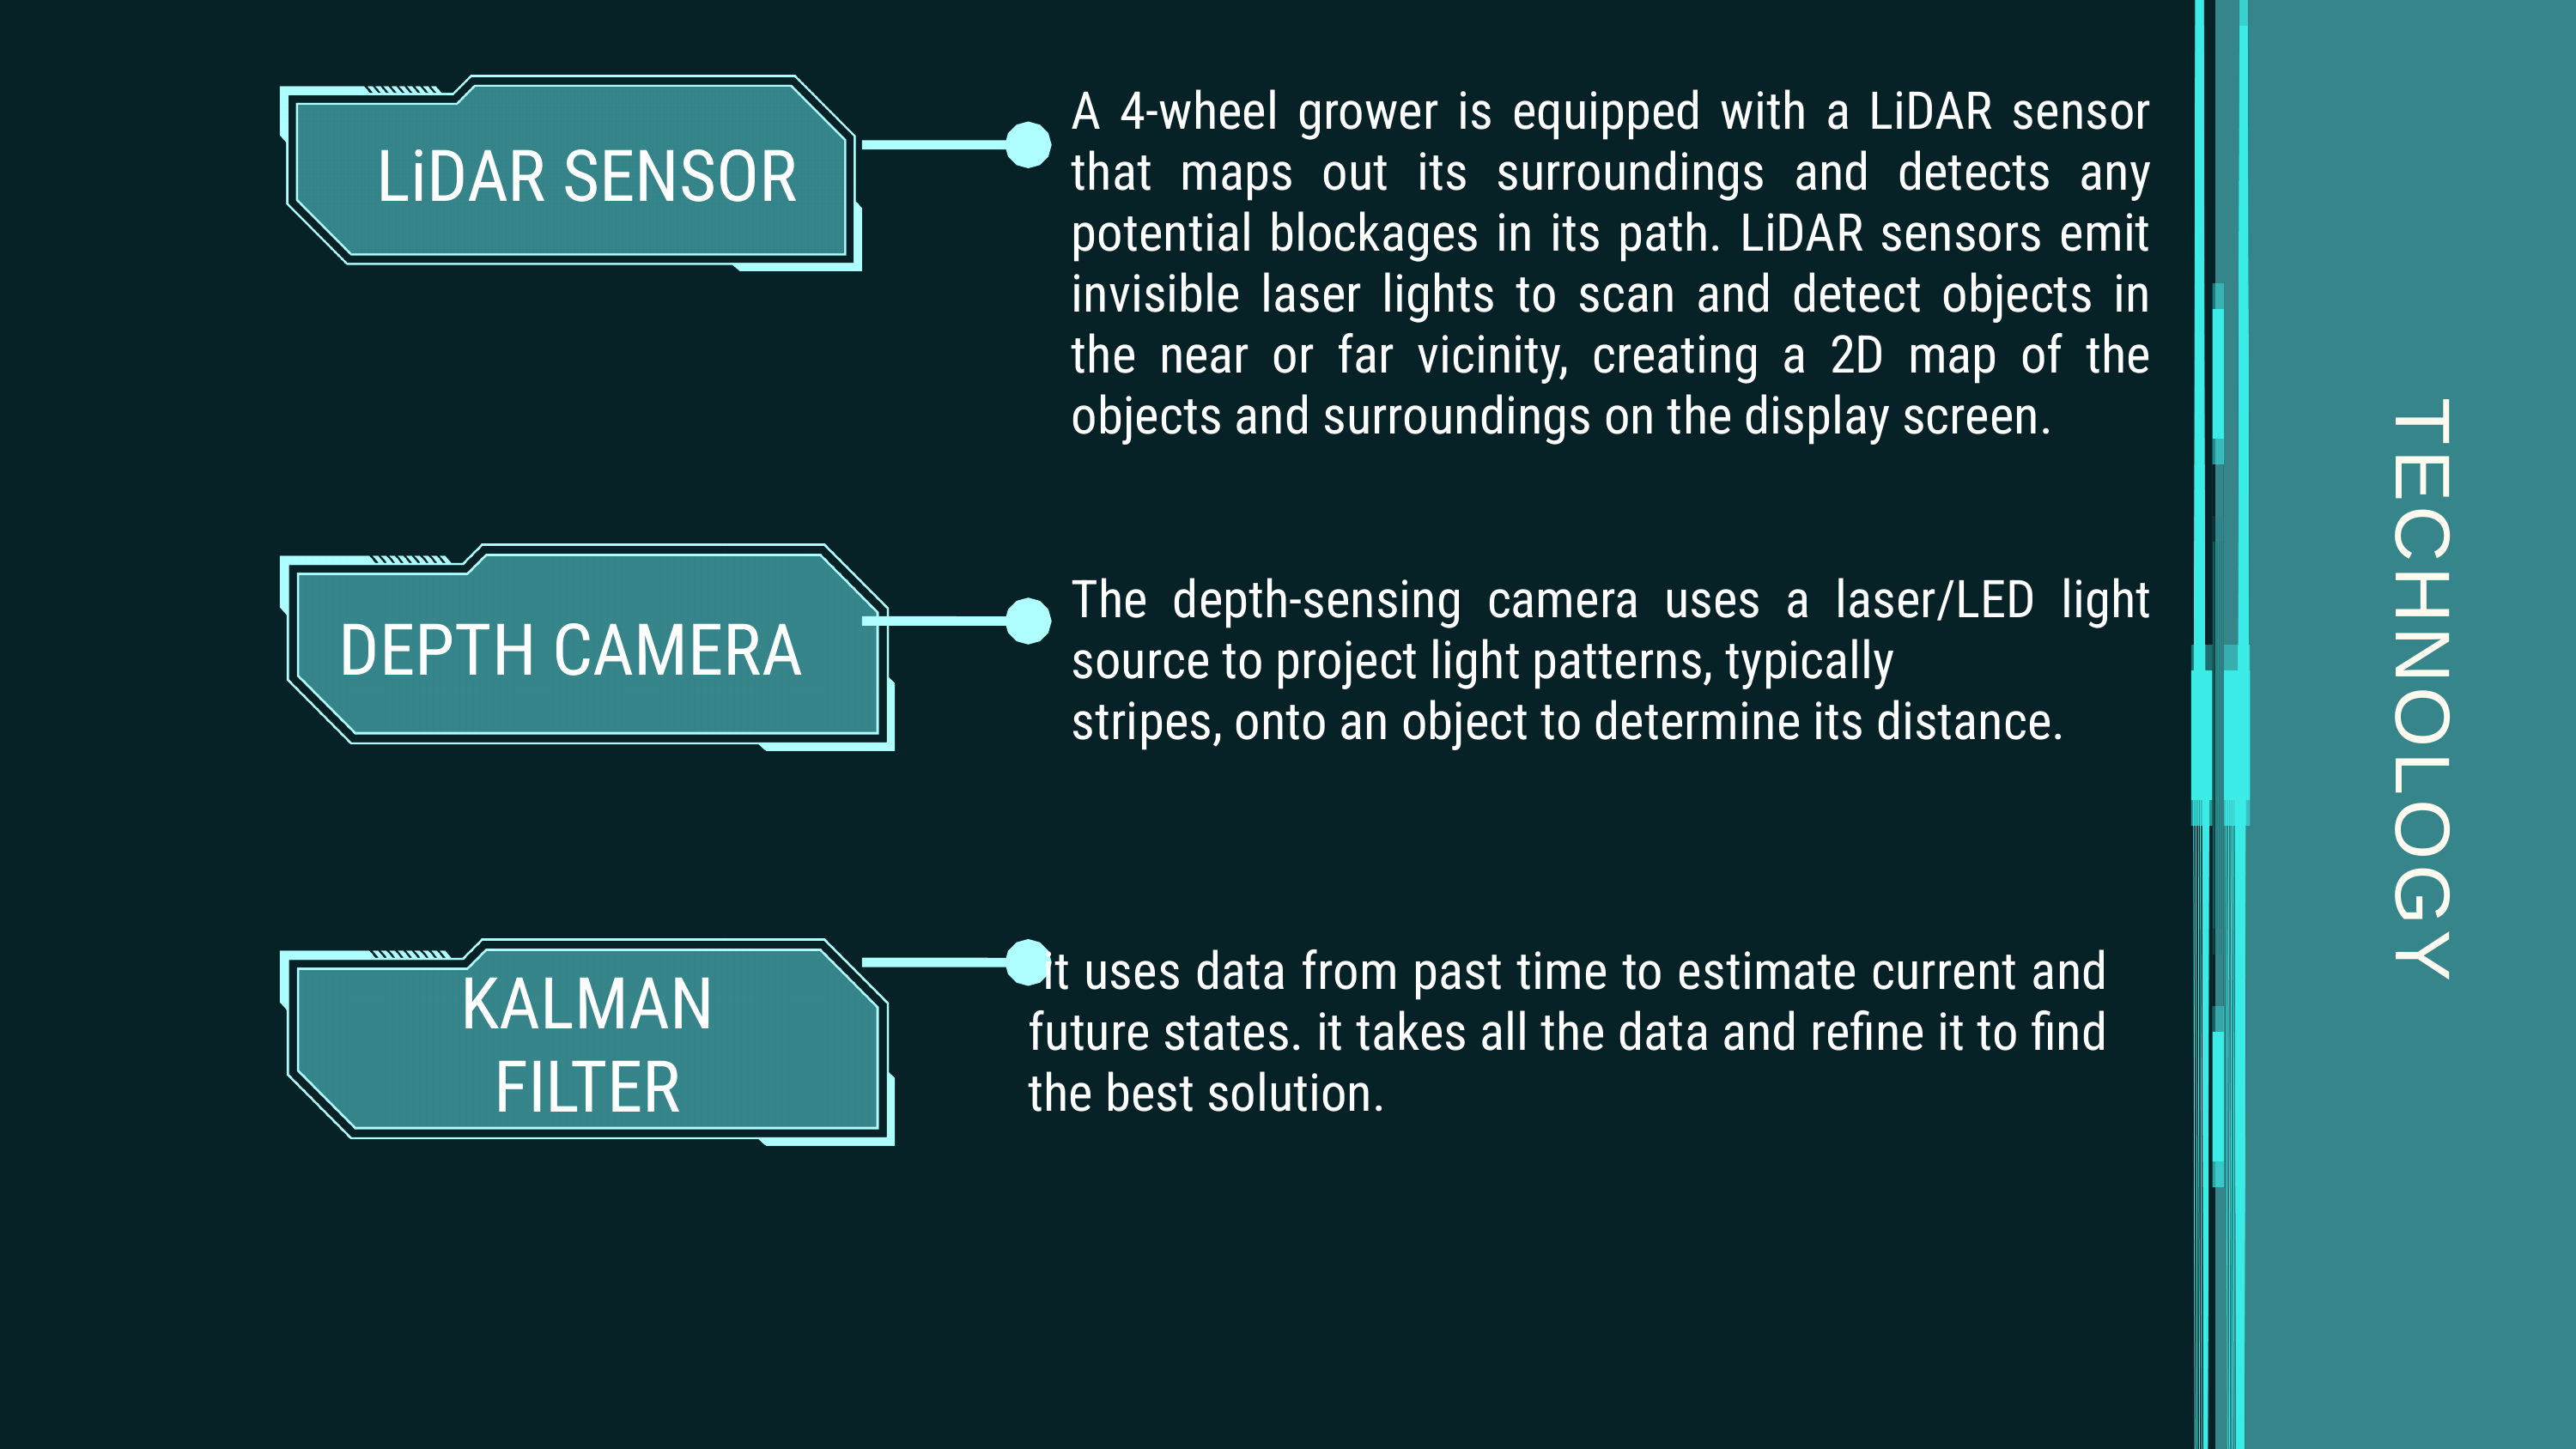

A 4-wheel grower is equipped with a LiDAR sensor that maps out its surroundings and detects any potential blockages in its path. LiDAR sensors emit invisible laser lights to scan and detect objects in the near or far vicinity, creating a 2D map of the objects and surroundings on the display screen.
LiDAR SENSOR

The depth-sensing camera uses a laser/LED light source to project light patterns, typically
stripes, onto an object to determine its distance.
DEPTH CAMERA

TECHNOLOGY

 it uses data from past time to estimate current and future states. it takes all the data and refine it to find the best solution.
KALMAN FILTER